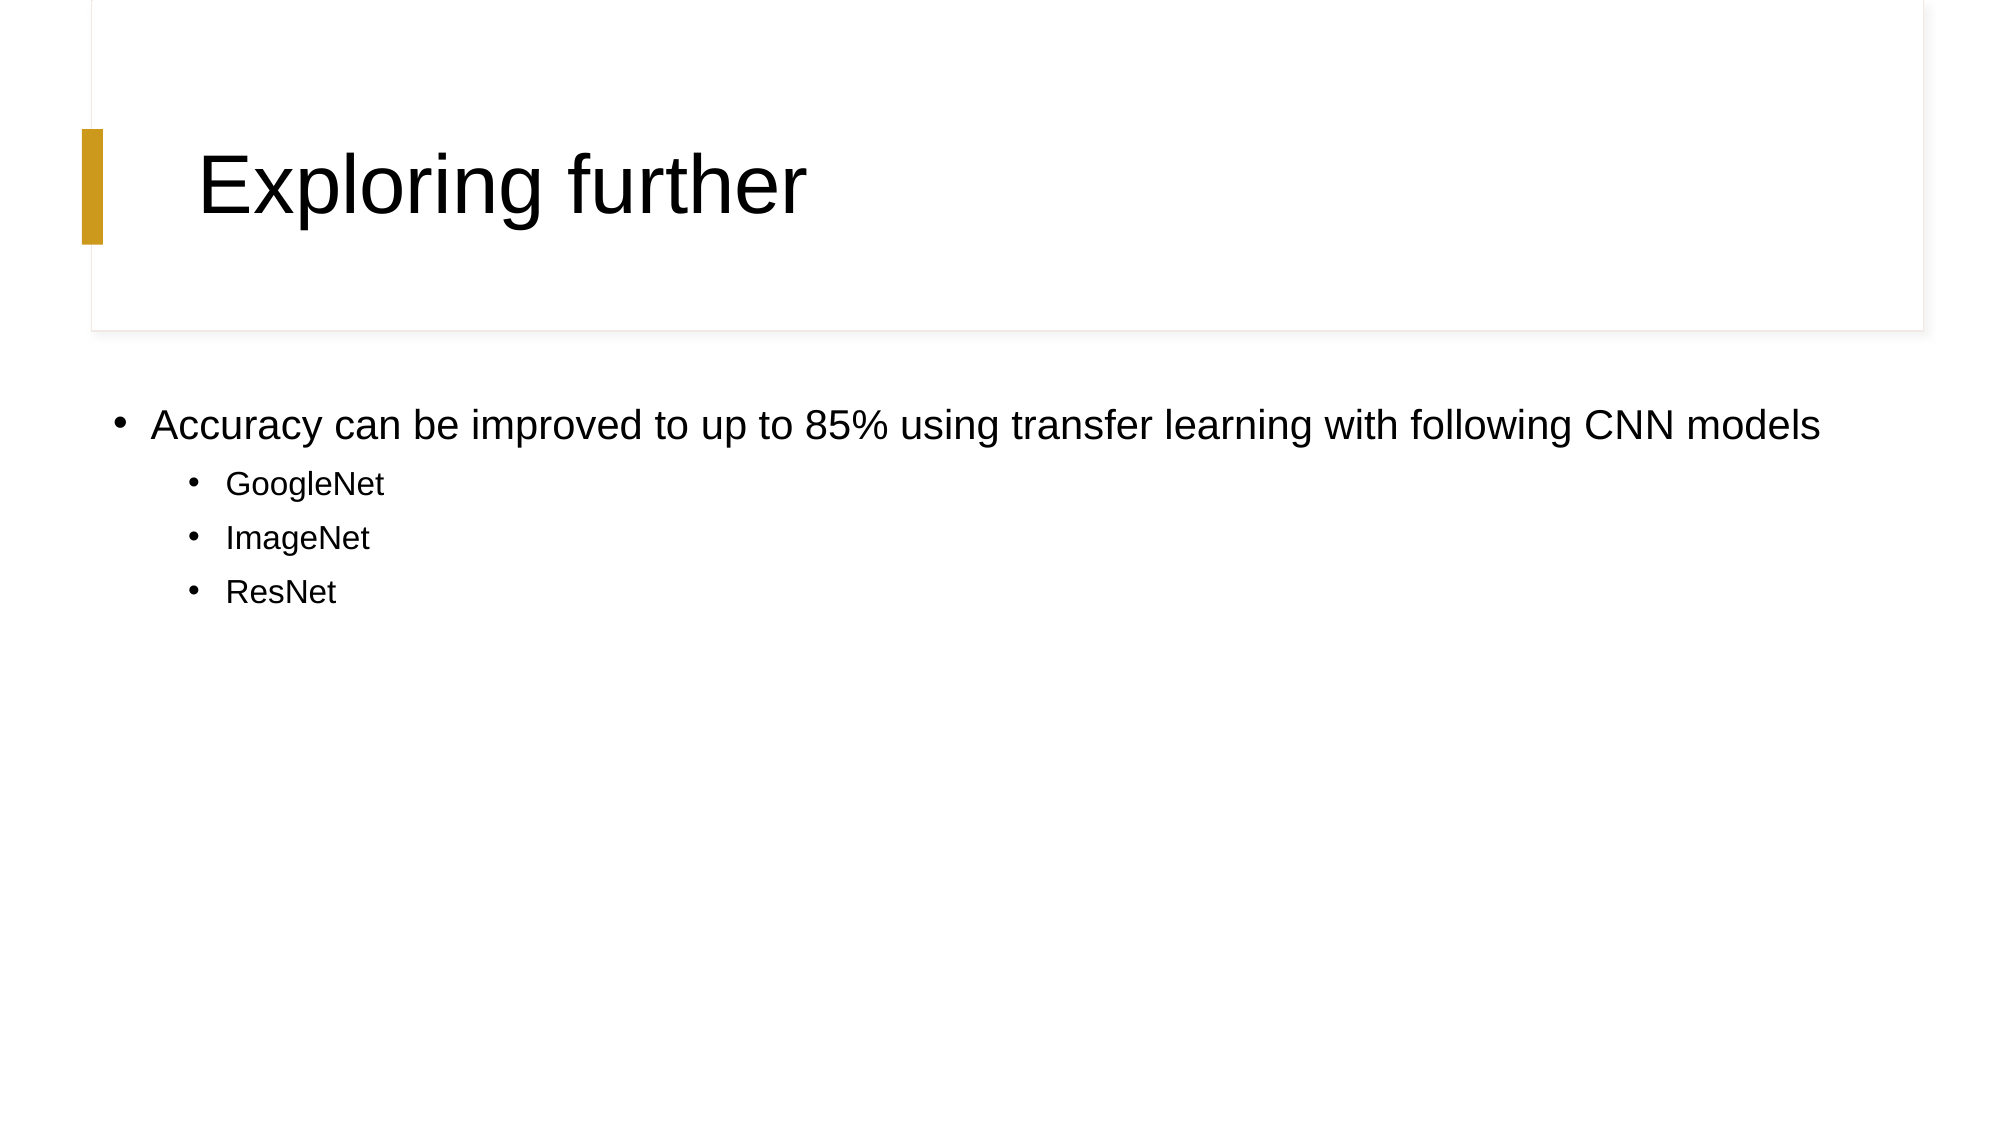

# Exploring further
Accuracy can be improved to up to 85% using transfer learning with following CNN models
GoogleNet
ImageNet
ResNet